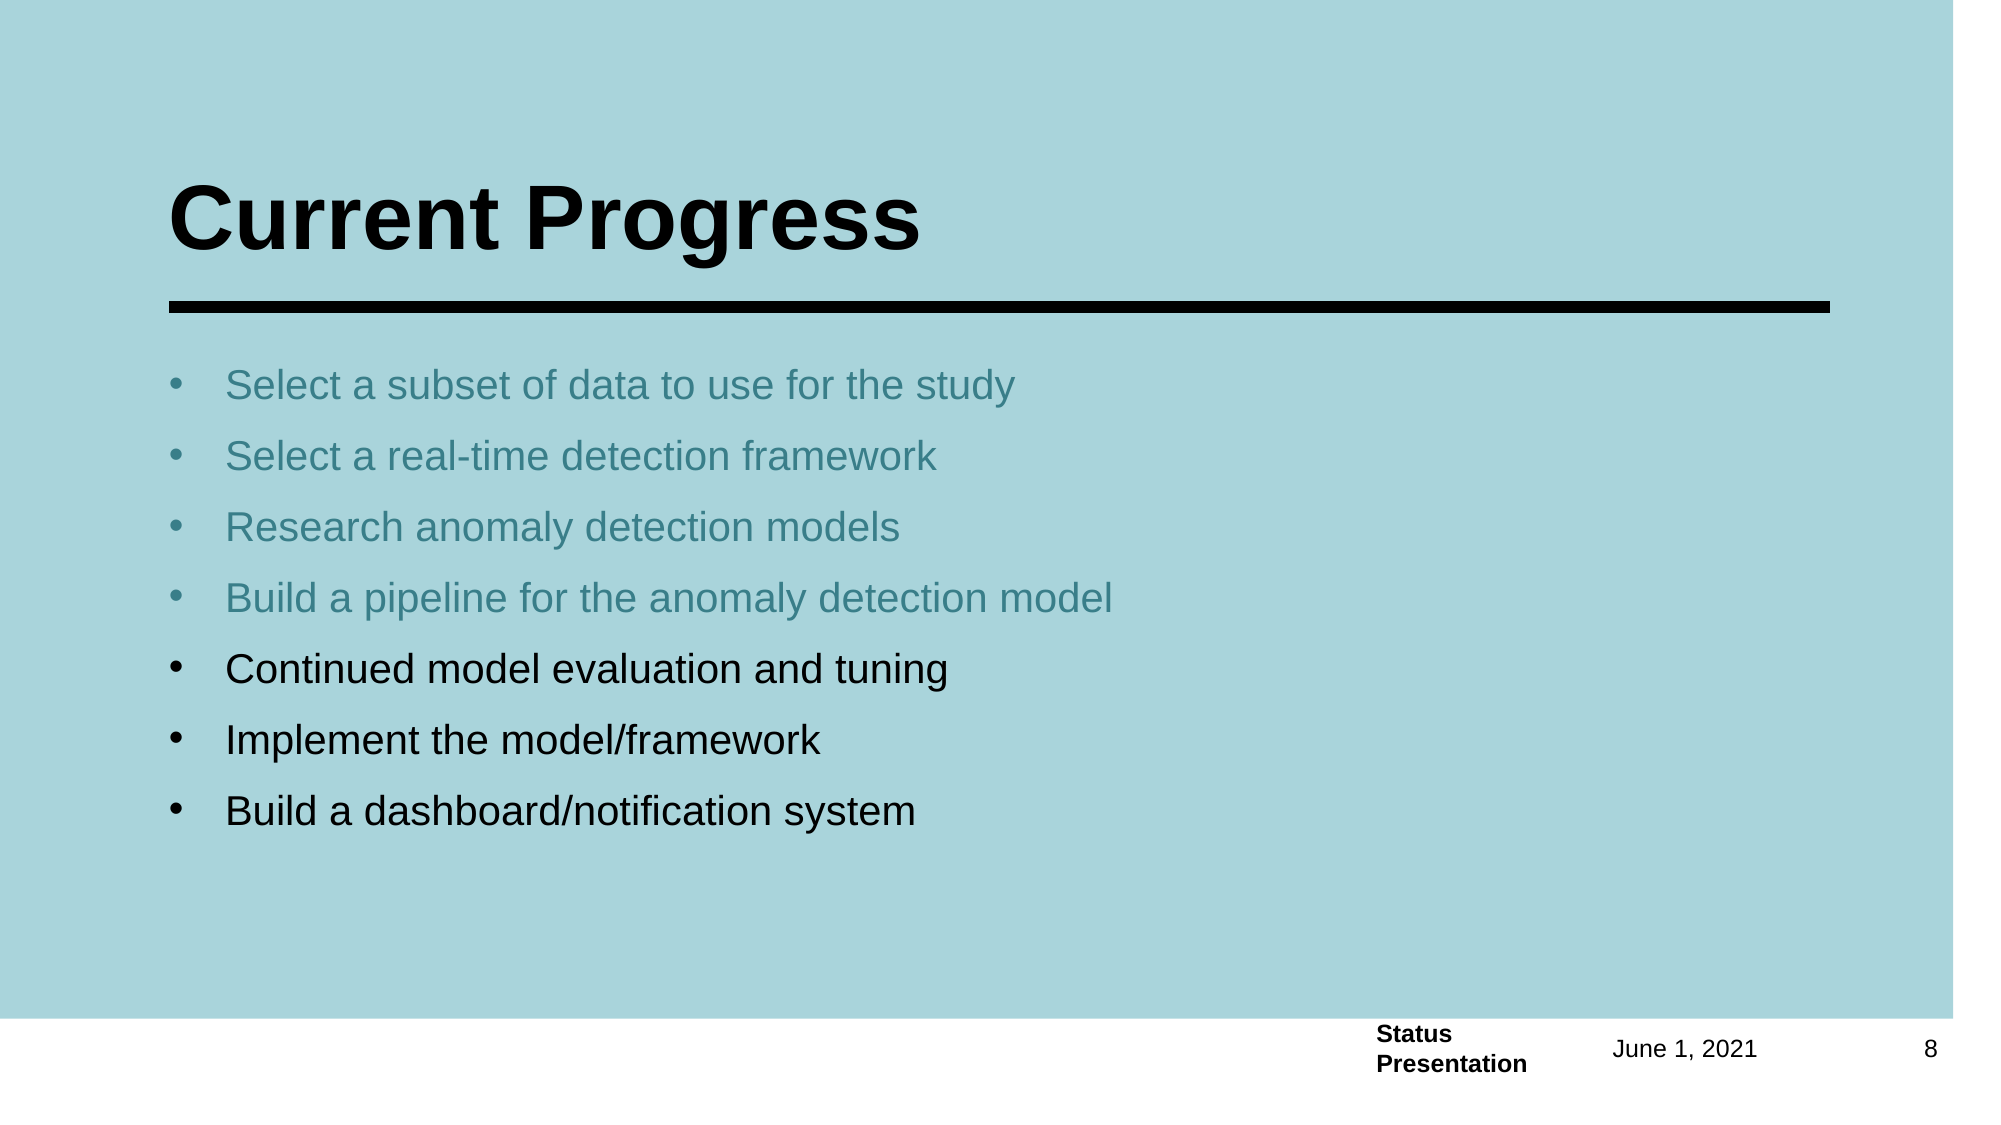

# Current Progress
Select a subset of data to use for the study
Select a real-time detection framework
Research anomaly detection models
Build a pipeline for the anomaly detection model
Continued model evaluation and tuning
Implement the model/framework
Build a dashboard/notification system

June 1, 2021
8
Status Presentation